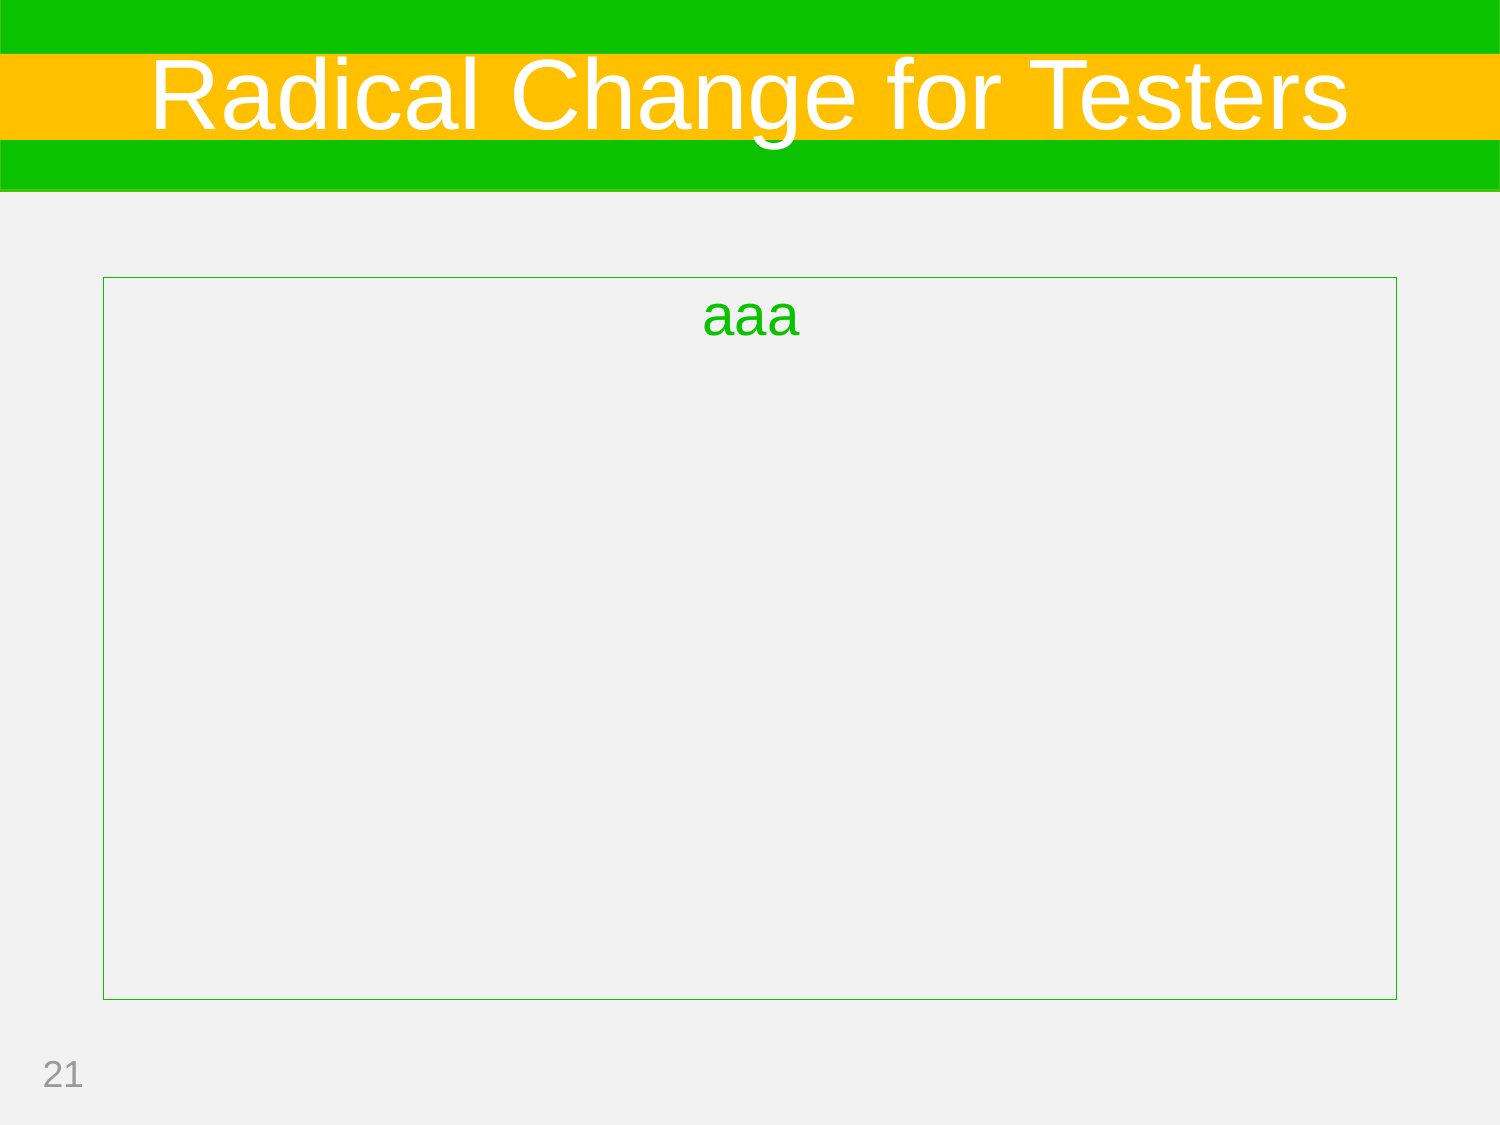

# Radical Change for Testers
aaa
21